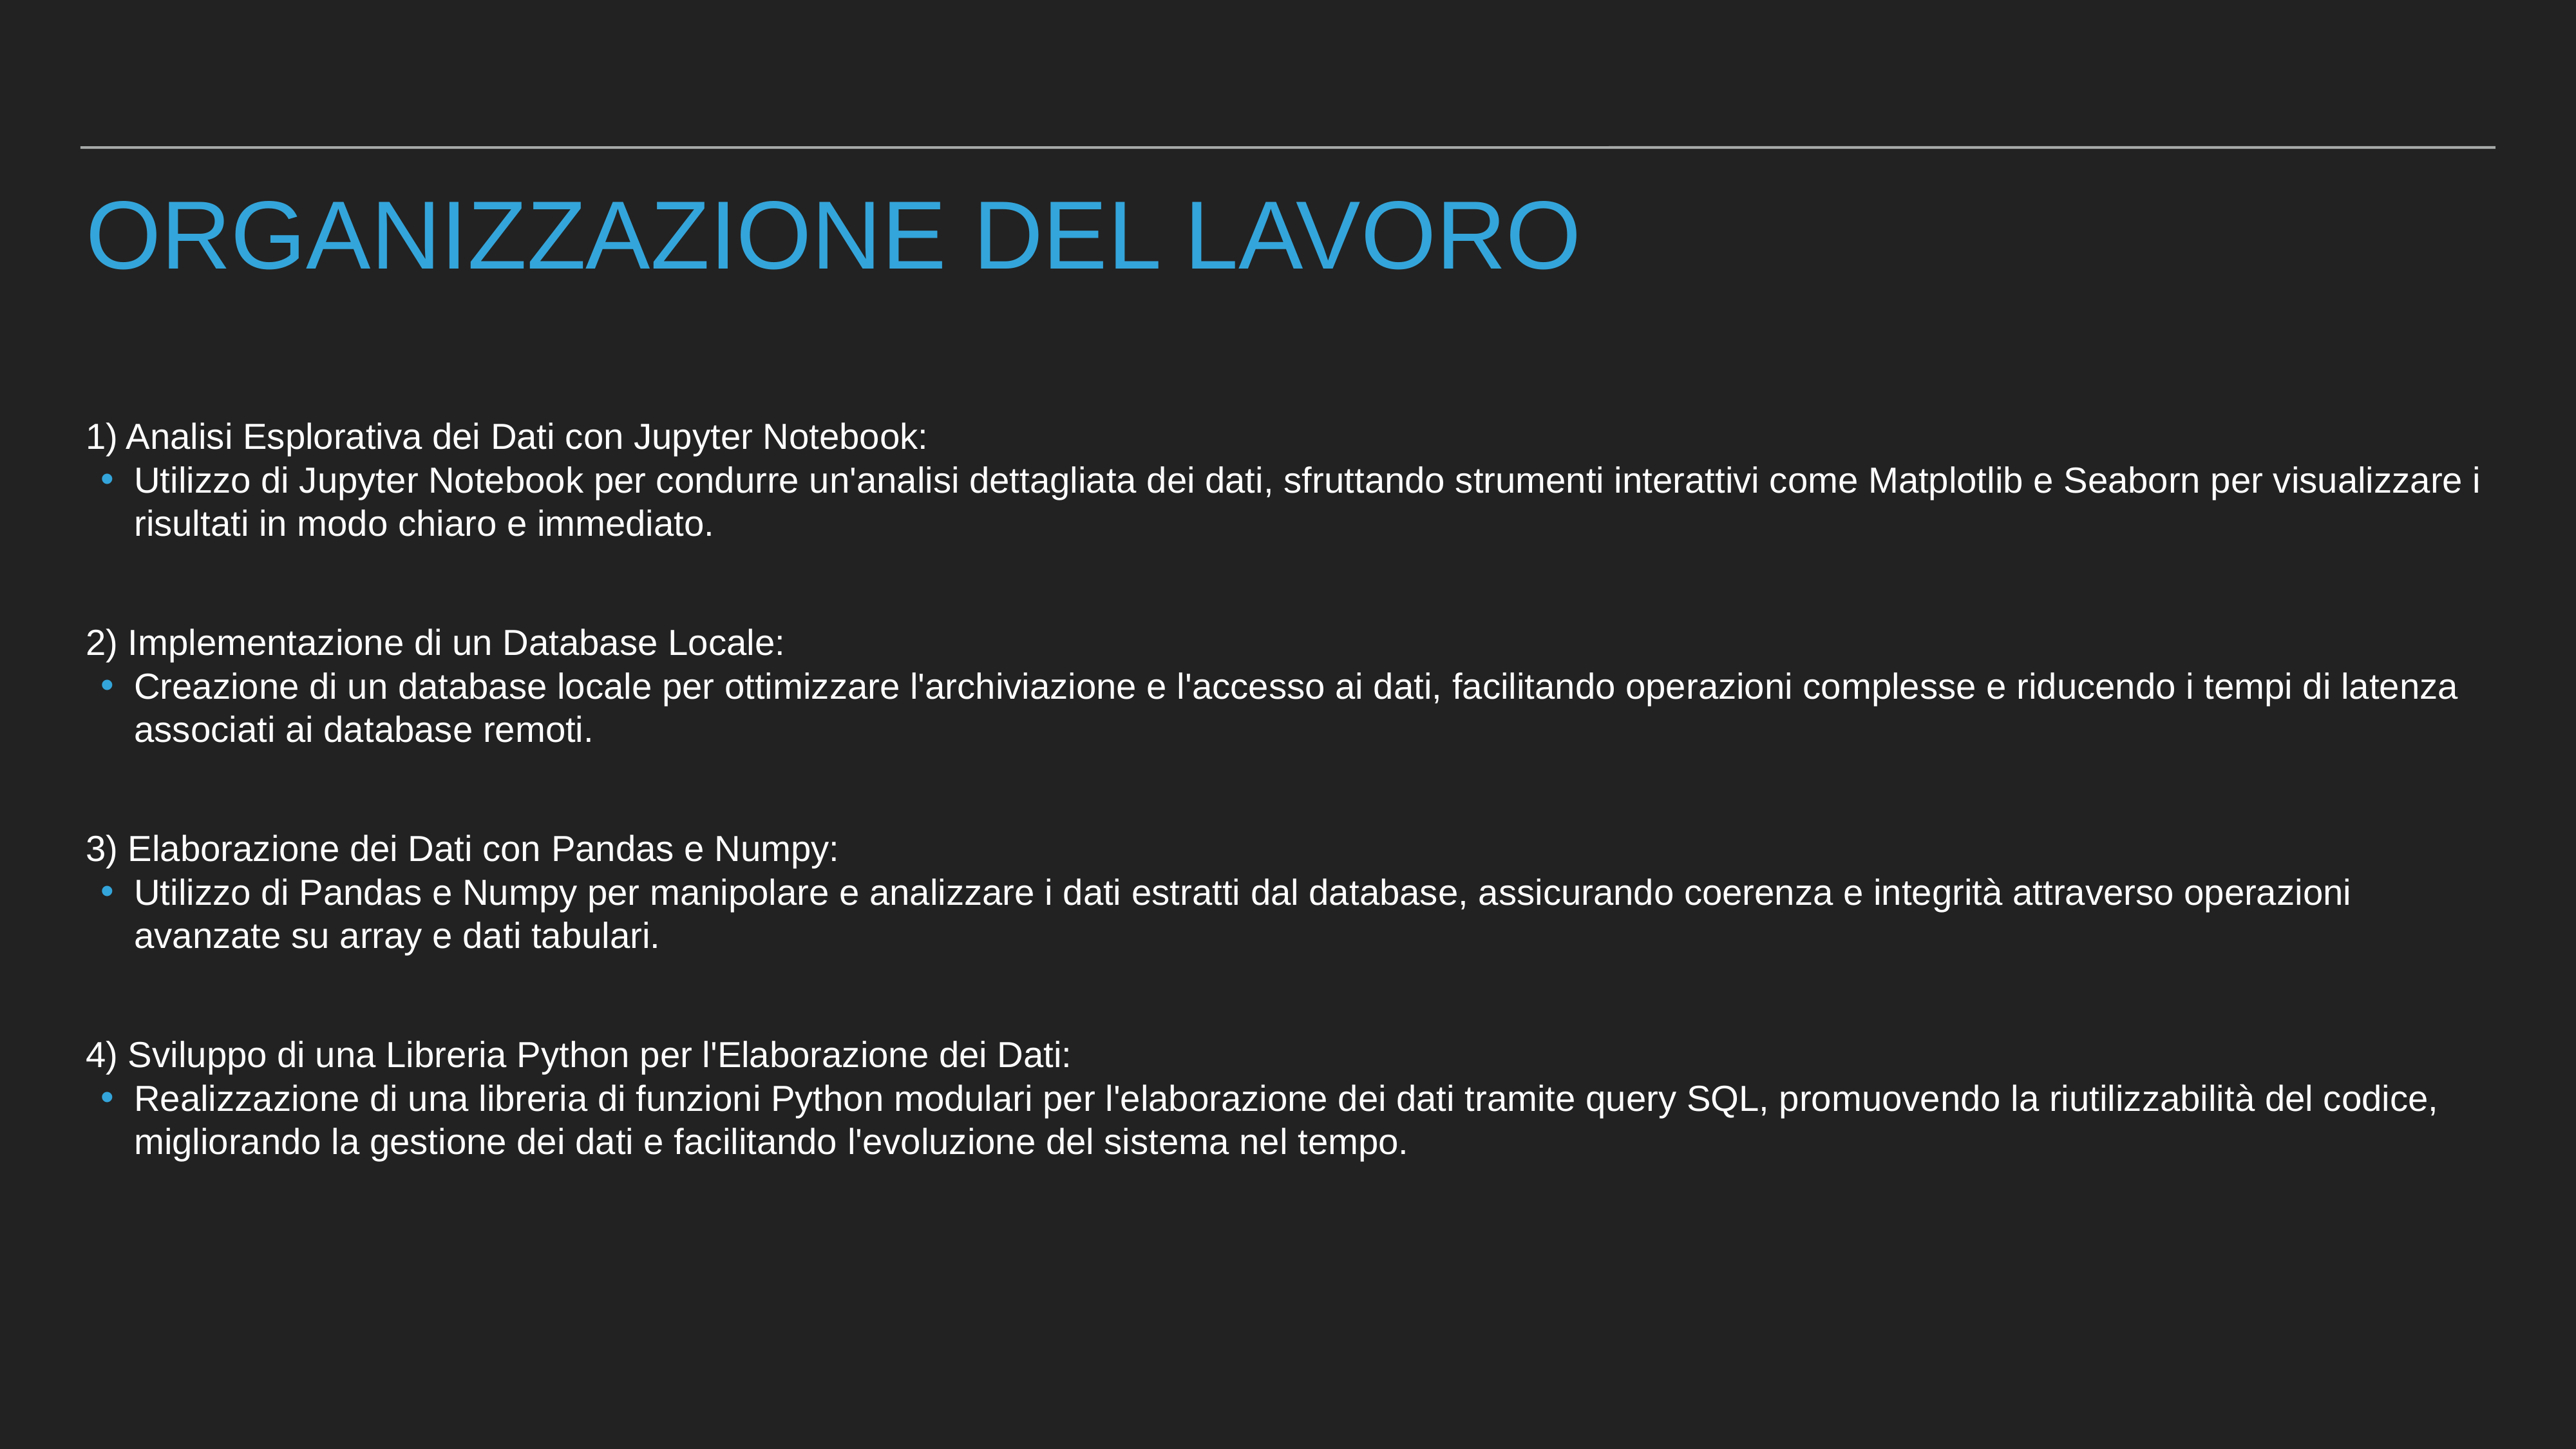

# Organizzazione del lavoro
1) Analisi Esplorativa dei Dati con Jupyter Notebook:
Utilizzo di Jupyter Notebook per condurre un'analisi dettagliata dei dati, sfruttando strumenti interattivi come Matplotlib e Seaborn per visualizzare i risultati in modo chiaro e immediato.

2) Implementazione di un Database Locale:
Creazione di un database locale per ottimizzare l'archiviazione e l'accesso ai dati, facilitando operazioni complesse e riducendo i tempi di latenza associati ai database remoti.

3) Elaborazione dei Dati con Pandas e Numpy:
Utilizzo di Pandas e Numpy per manipolare e analizzare i dati estratti dal database, assicurando coerenza e integrità attraverso operazioni avanzate su array e dati tabulari.

4) Sviluppo di una Libreria Python per l'Elaborazione dei Dati:
Realizzazione di una libreria di funzioni Python modulari per l'elaborazione dei dati tramite query SQL, promuovendo la riutilizzabilità del codice, migliorando la gestione dei dati e facilitando l'evoluzione del sistema nel tempo.